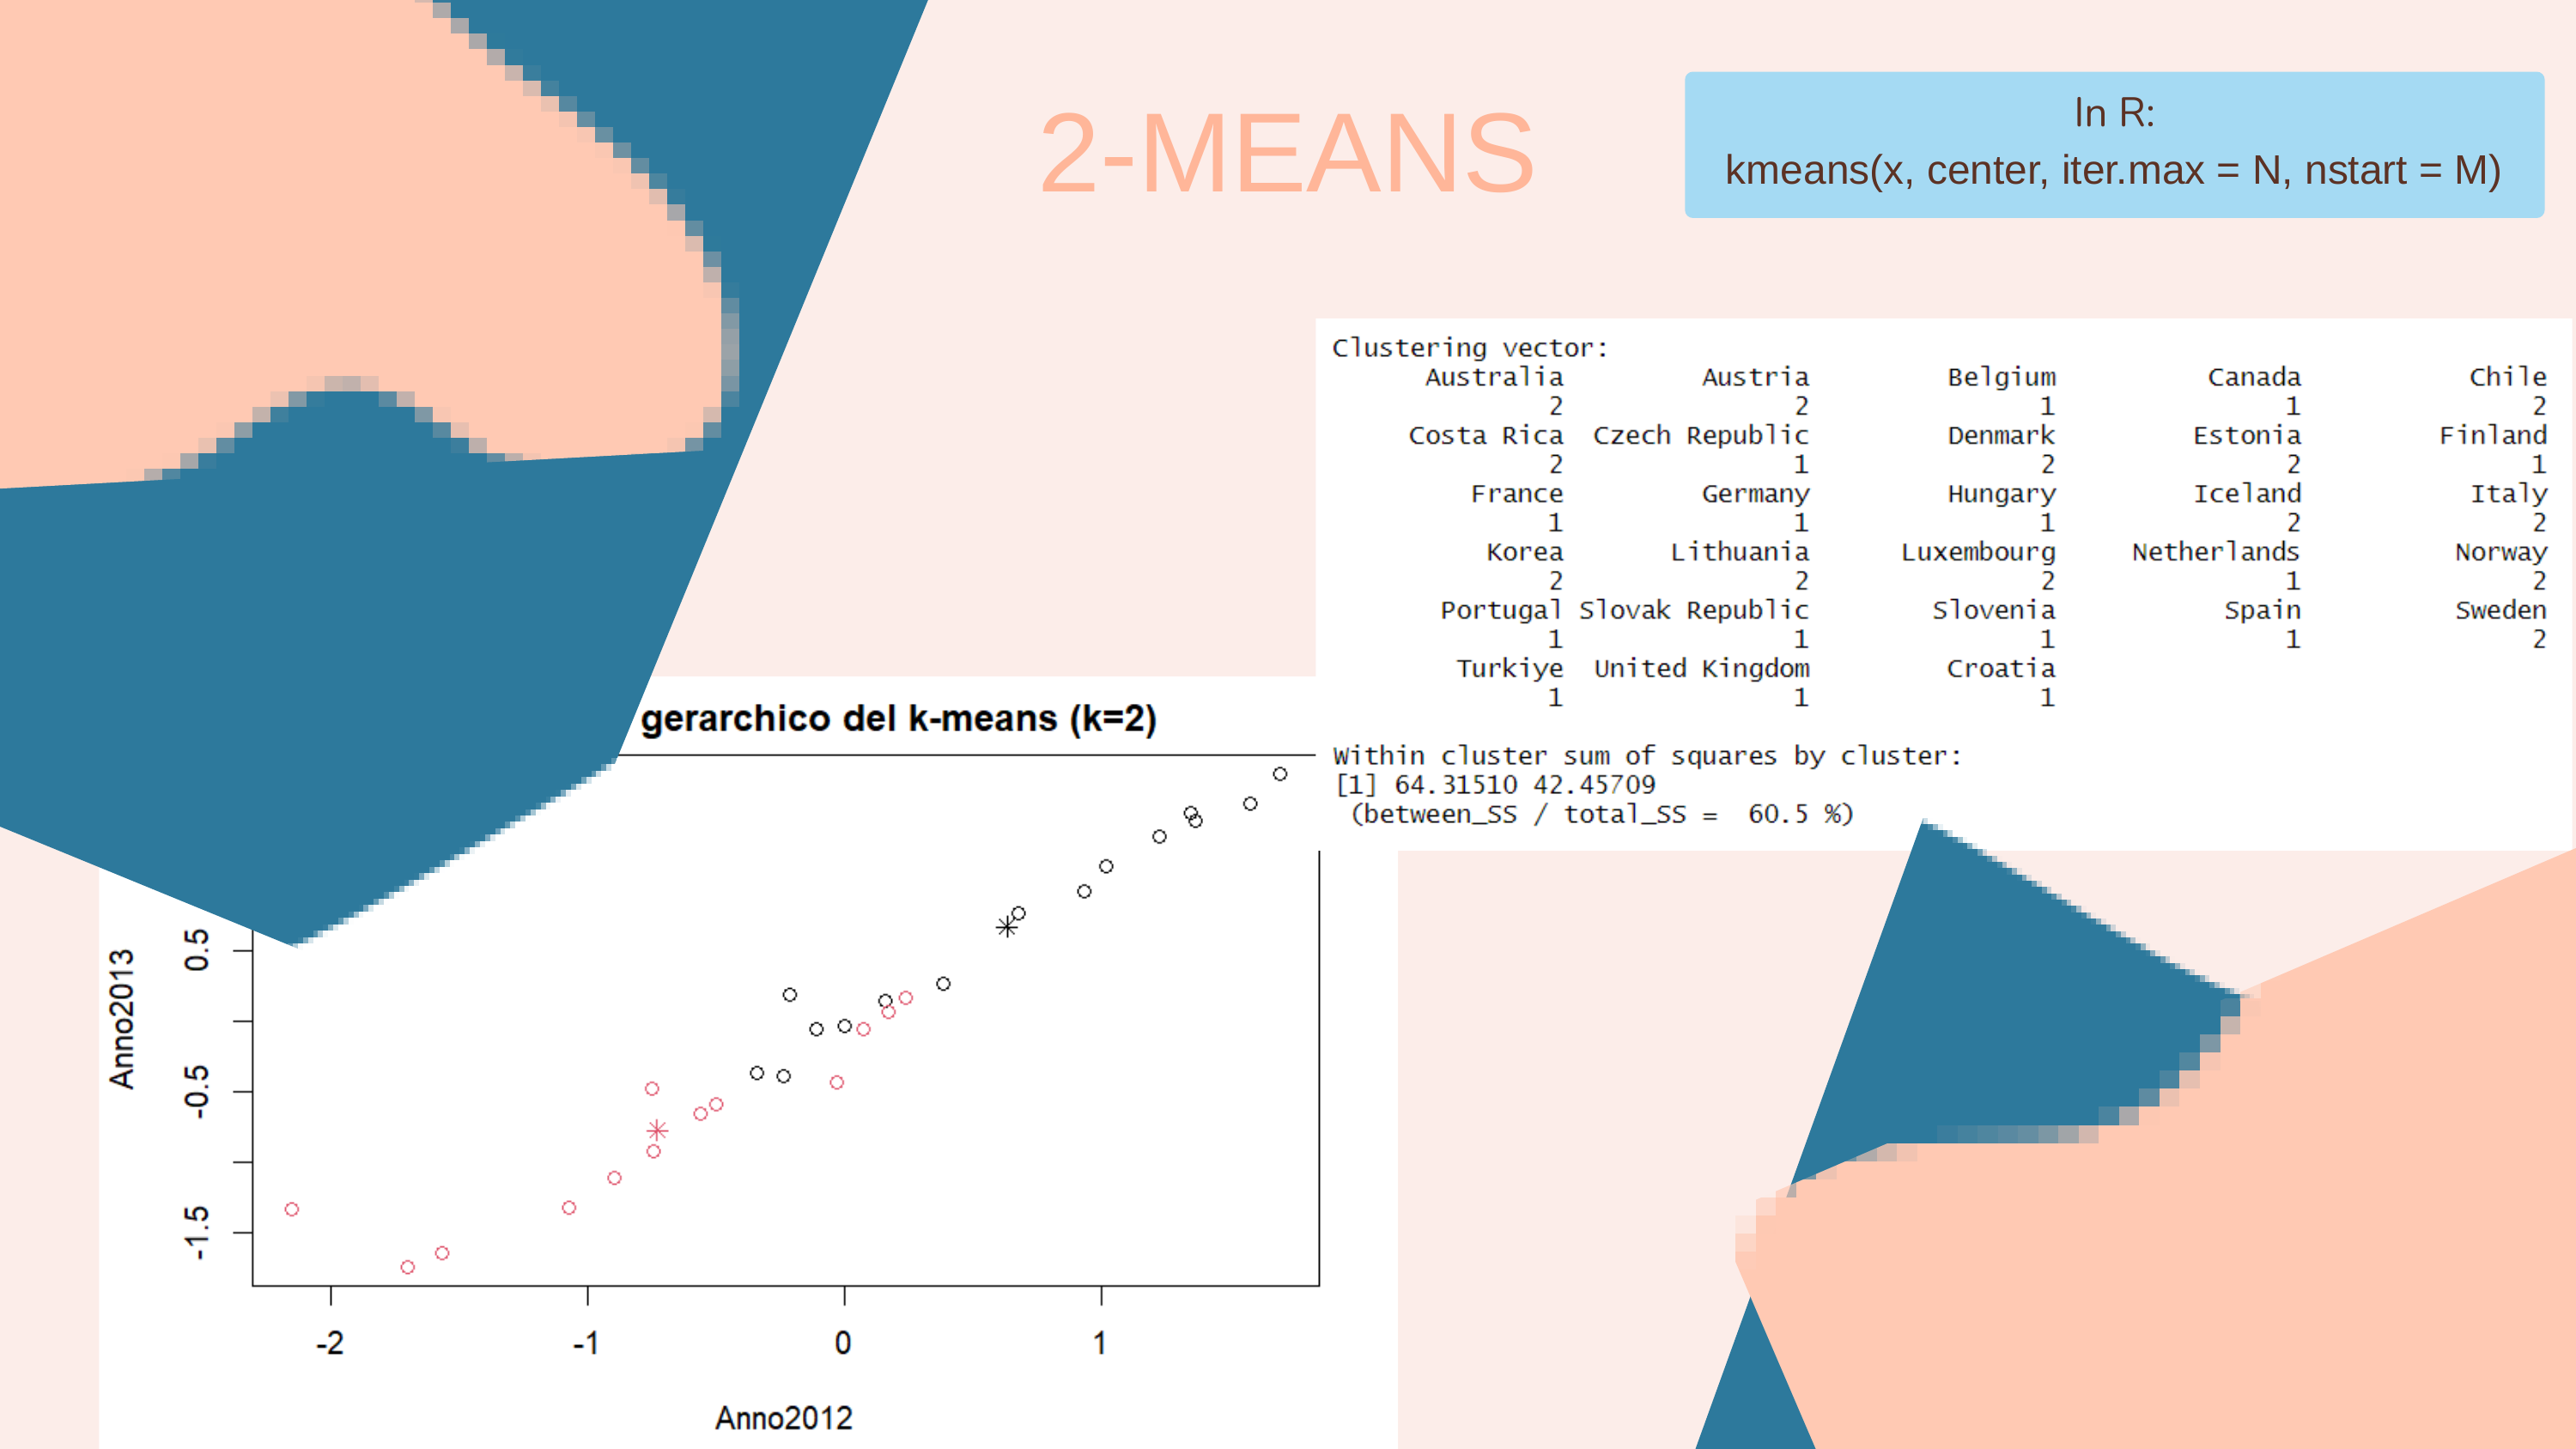

In R:
kmeans(x, center, iter.max = N, nstart = M)
2-MEANS